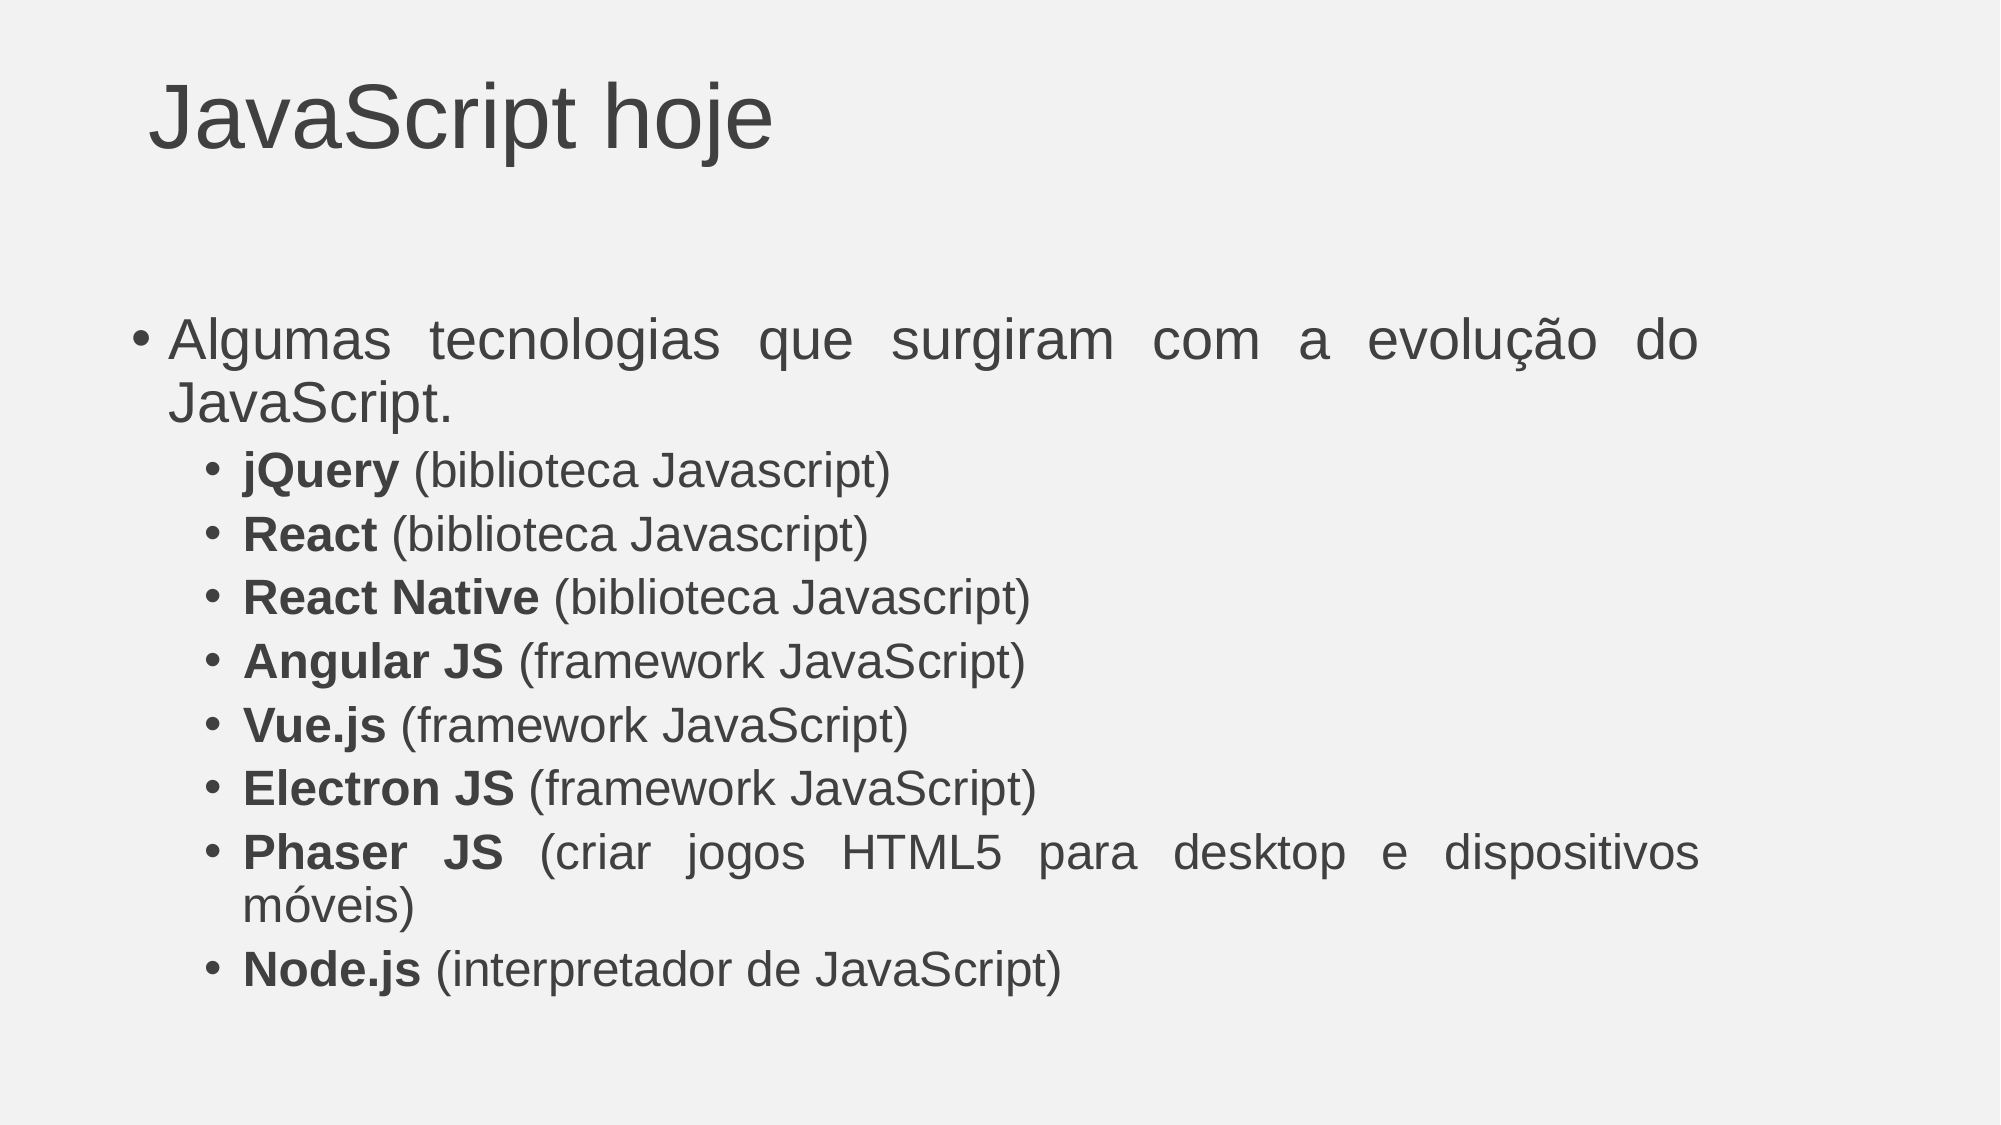

# JavaScript hoje
Algumas tecnologias que surgiram com a evolução do JavaScript.
jQuery (biblioteca Javascript)
React (biblioteca Javascript)
React Native (biblioteca Javascript)
Angular JS (framework JavaScript)
Vue.js (framework JavaScript)
Electron JS (framework JavaScript)
Phaser JS (criar jogos HTML5 para desktop e dispositivos móveis)
Node.js (interpretador de JavaScript)